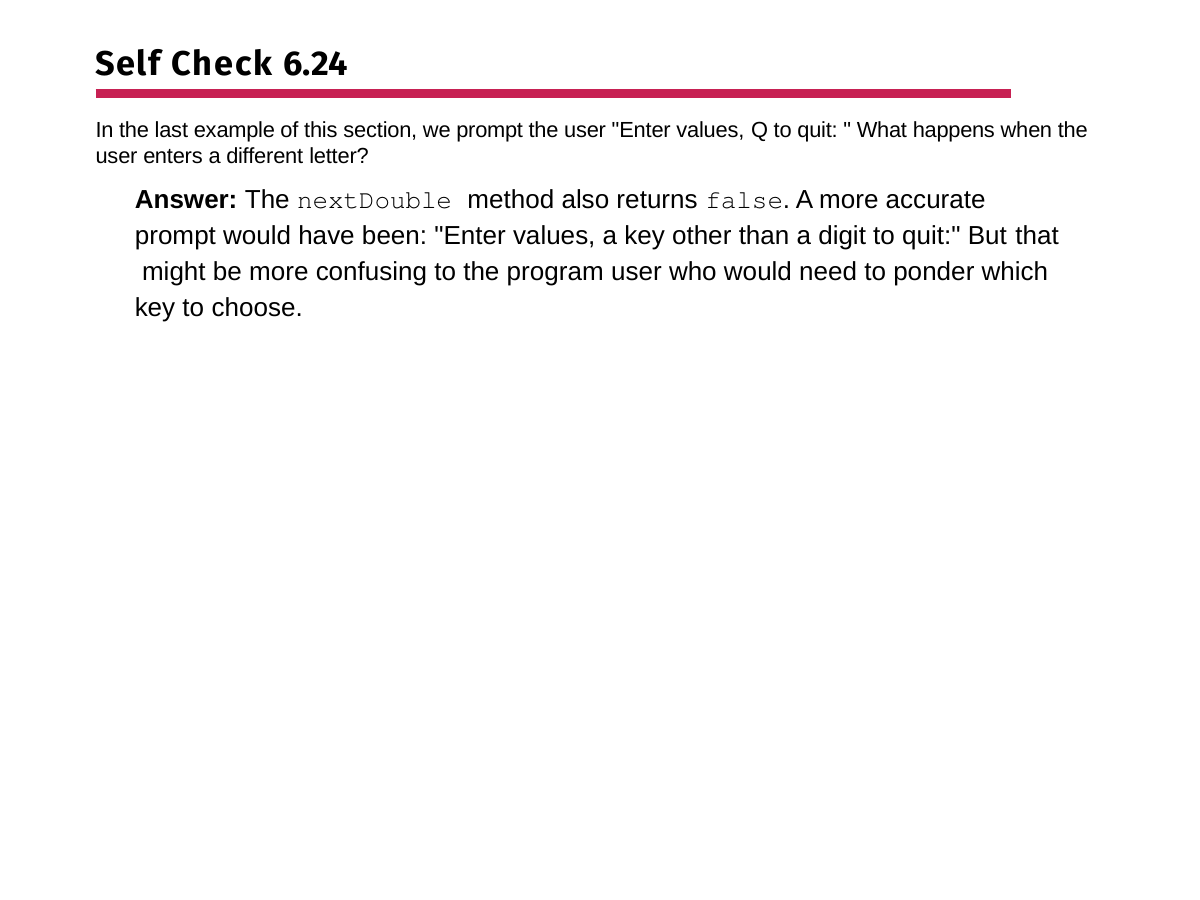

# Self Check 6.24
In the last example of this section, we prompt the user "Enter values, Q to quit: " What happens when the  user enters a different letter?
Answer: The nextDouble method also returns false. A more accurate  prompt would have been: "Enter values, a key other than a digit to quit:" But that  might be more confusing to the program user who would need to ponder which  key to choose.